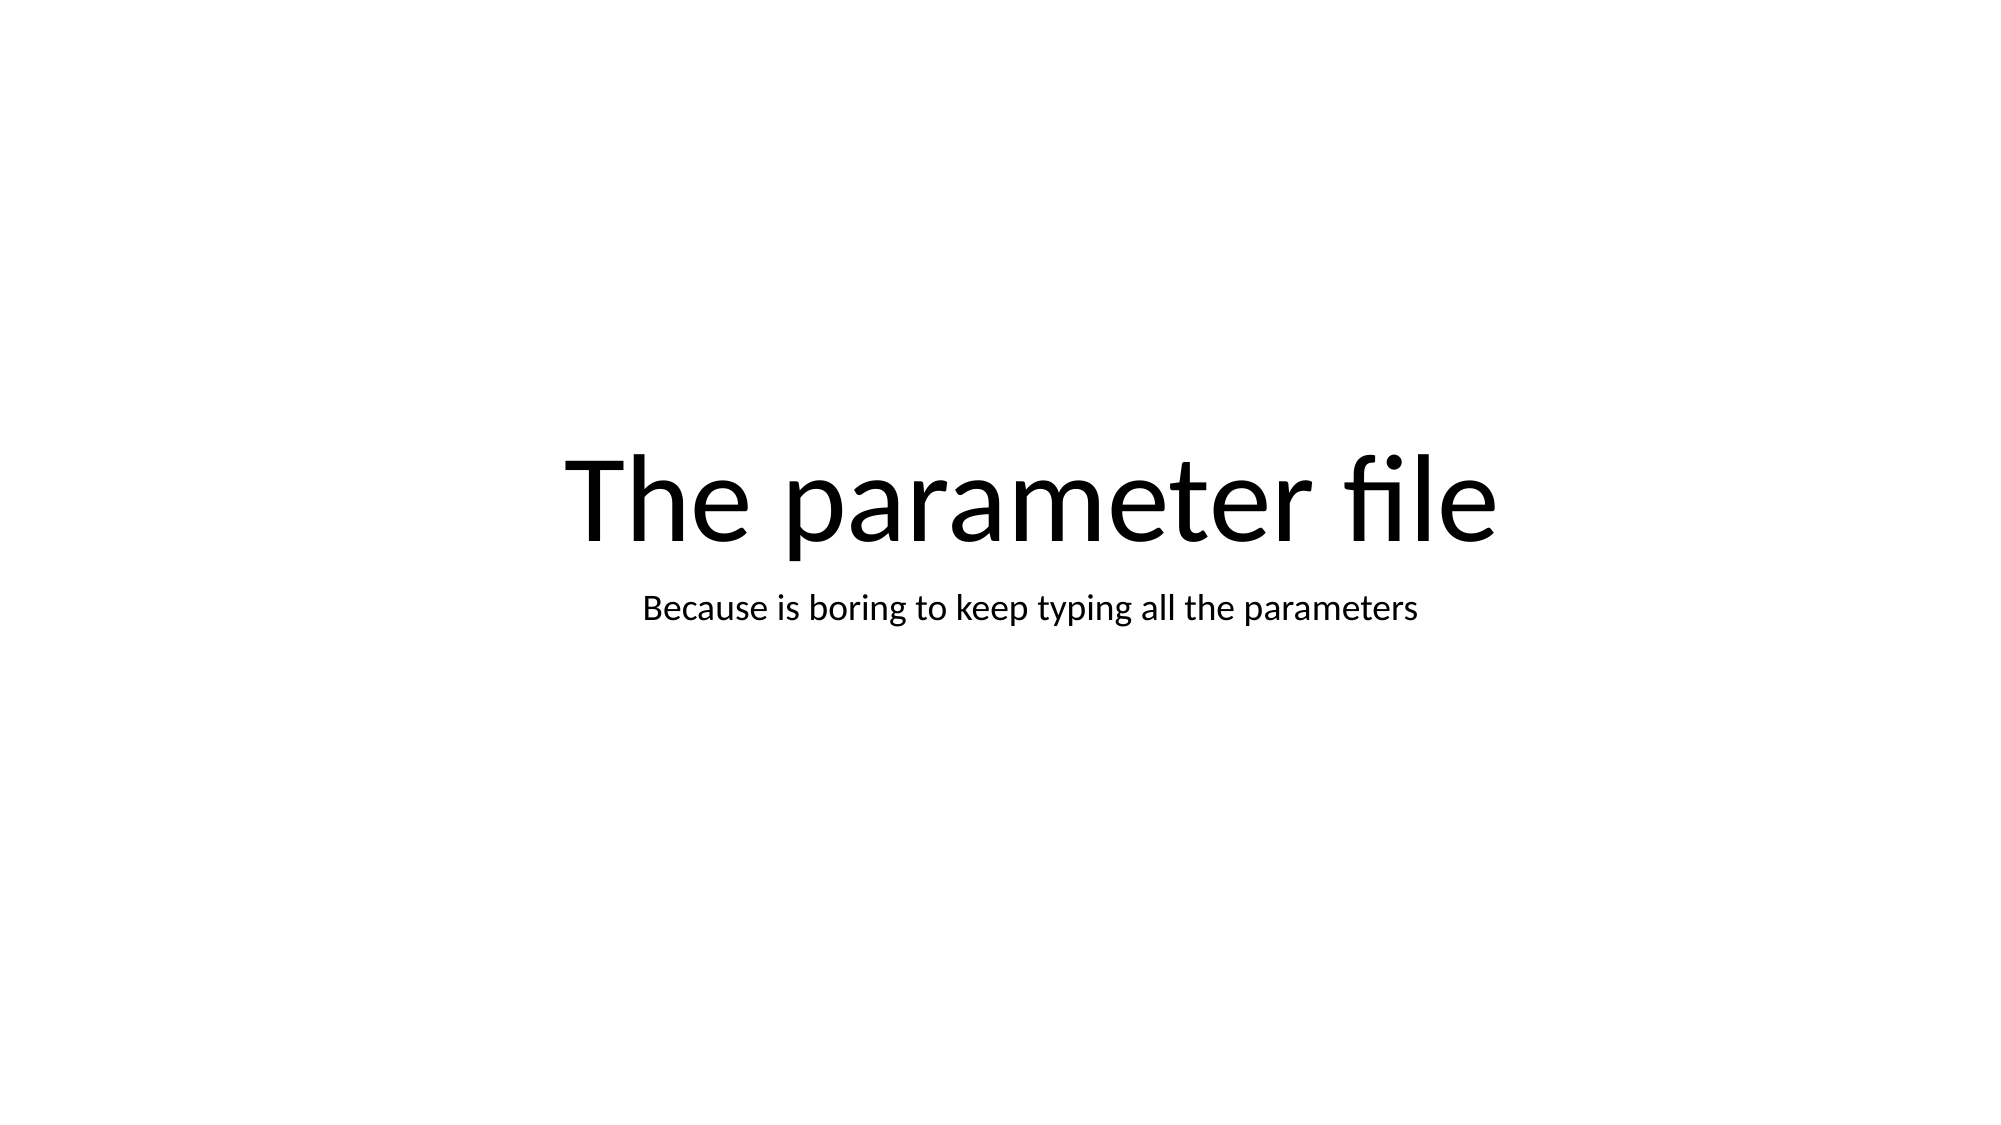

# The parameter file
Because is boring to keep typing all the parameters